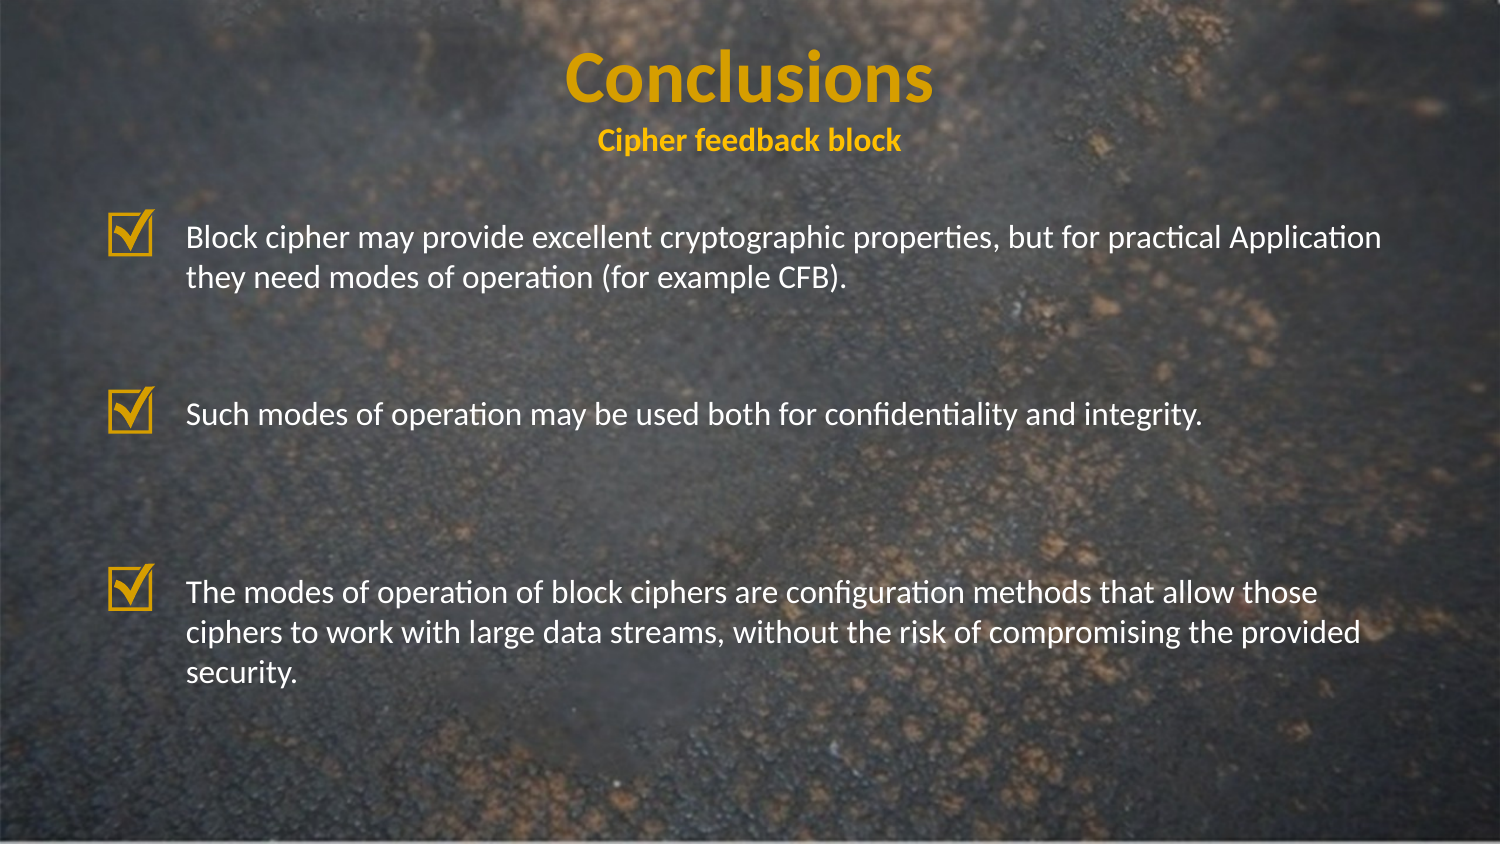

Conclusions
Cipher feedback block
Block cipher may provide excellent cryptographic properties, but for practical Application
they need modes of operation (for example CFB).

Such modes of operation may be used both for confidentiality and integrity.

The modes of operation of block ciphers are configuration methods that allow those
ciphers to work with large data streams, without the risk of compromising the provided security.